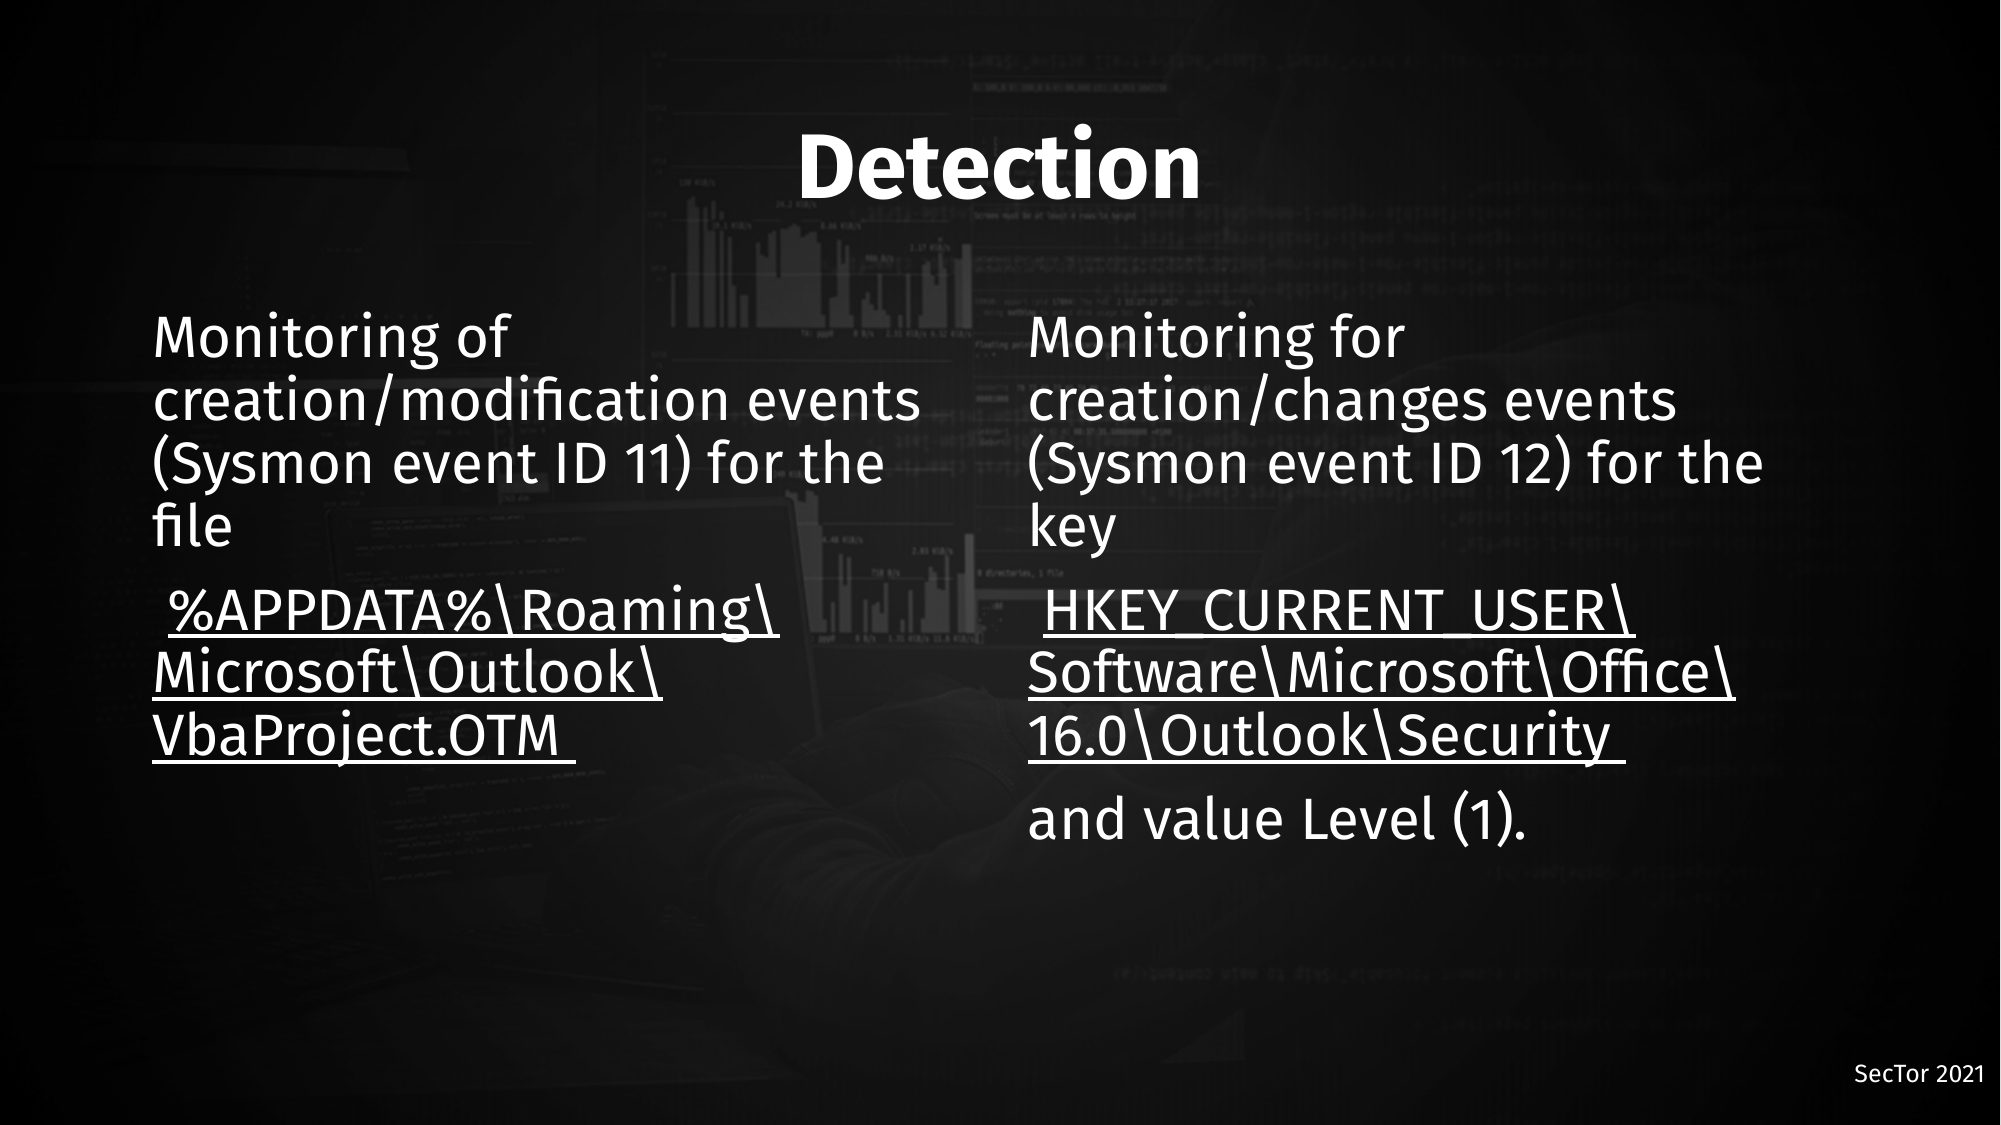

# Detection
Monitoring of creation/modification events (Sysmon event ID 11) for the file
 %APPDATA%\Roaming\Microsoft\Outlook\VbaProject.OTM
Monitoring for creation/changes events (Sysmon event ID 12) for the key
 HKEY_CURRENT_USER\Software\Microsoft\Office\16.0\Outlook\Security
and value Level (1).
SecTor 2021